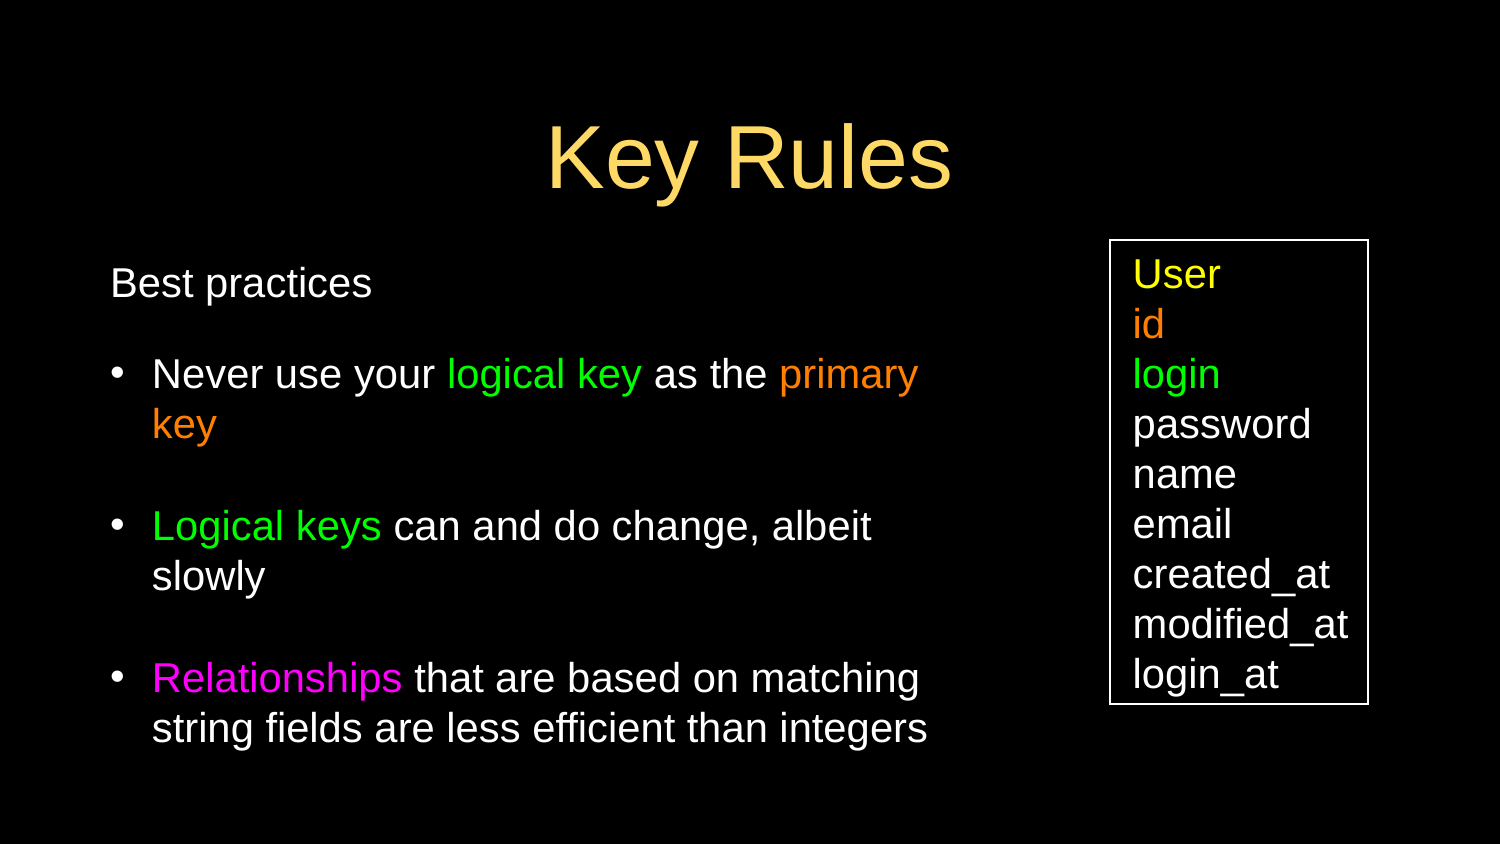

# Key Rules
Best practices
Never use your logical key as the primary key
Logical keys can and do change, albeit slowly
Relationships that are based on matching string fields are less efficient than integers
  User
  id
  login
  password
  name
  email
  created_at
  modified_at
  login_at